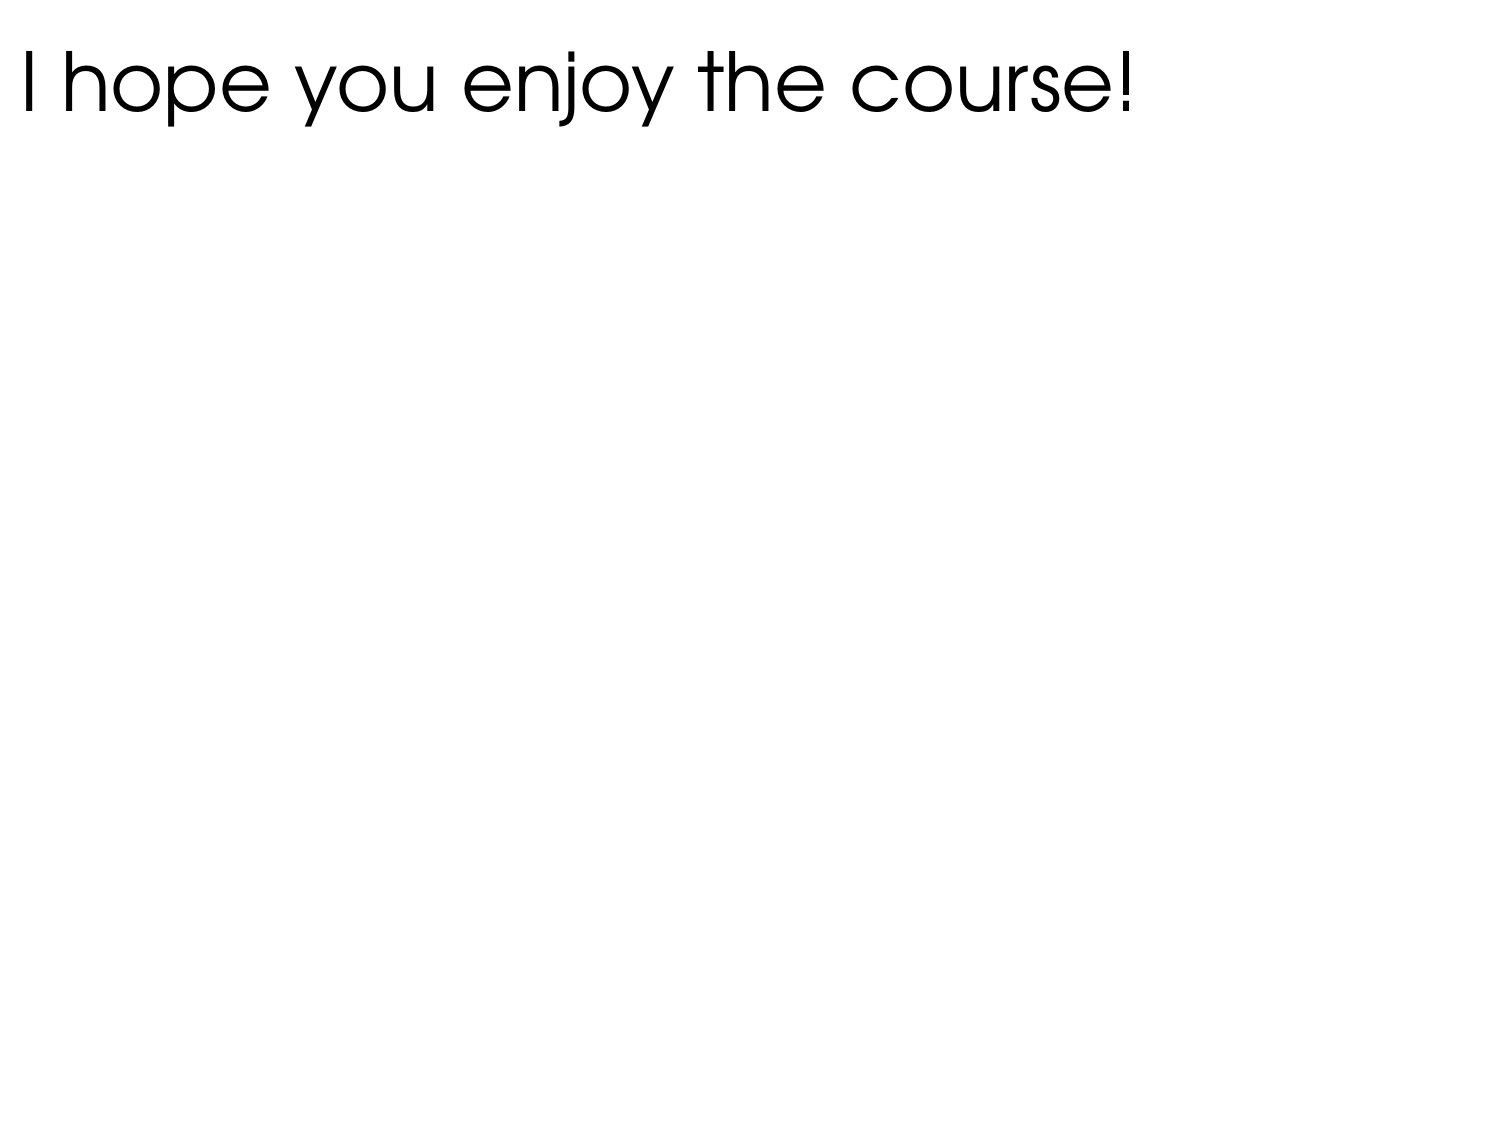

# I hope you enjoy the course!